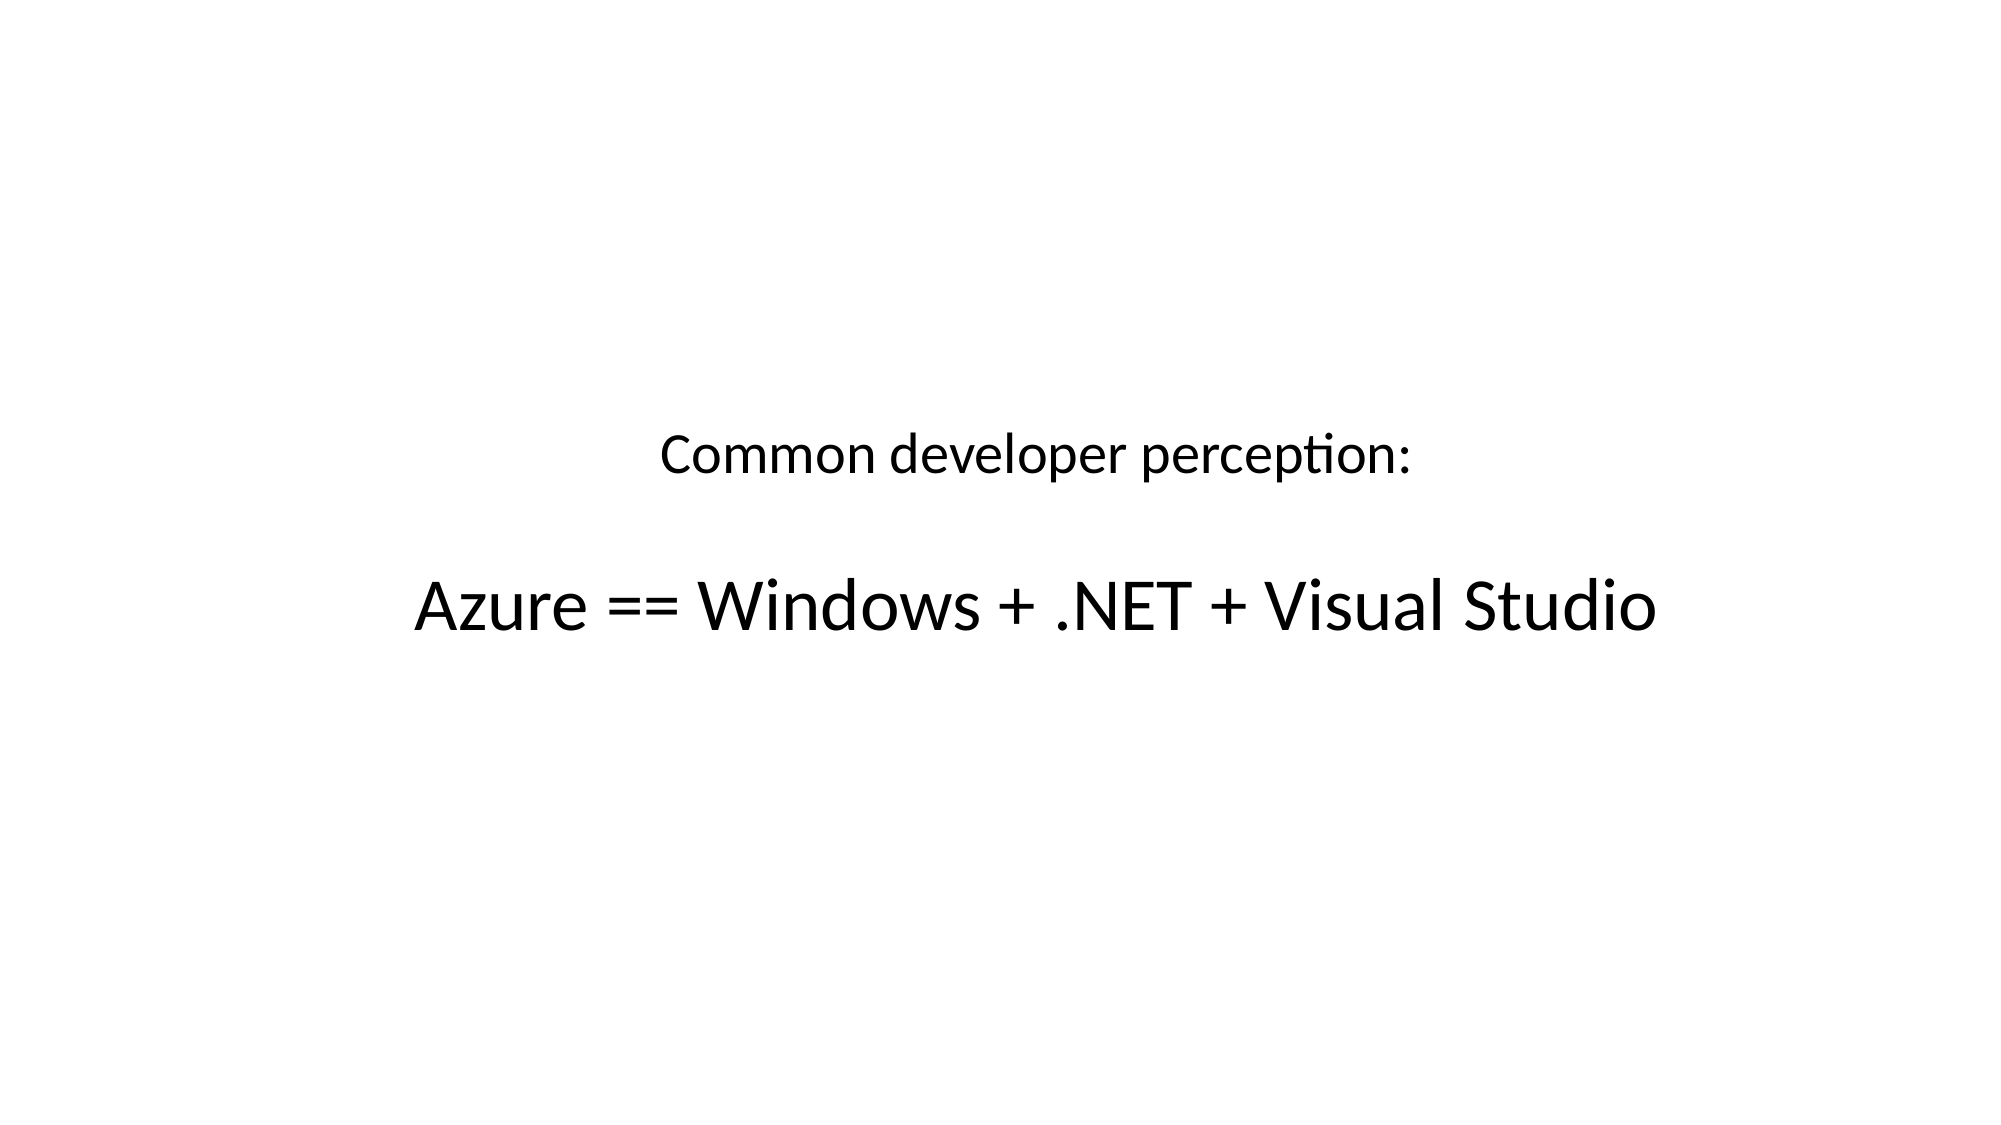

Common developer perception:

Azure == Windows + .NET + Visual Studio